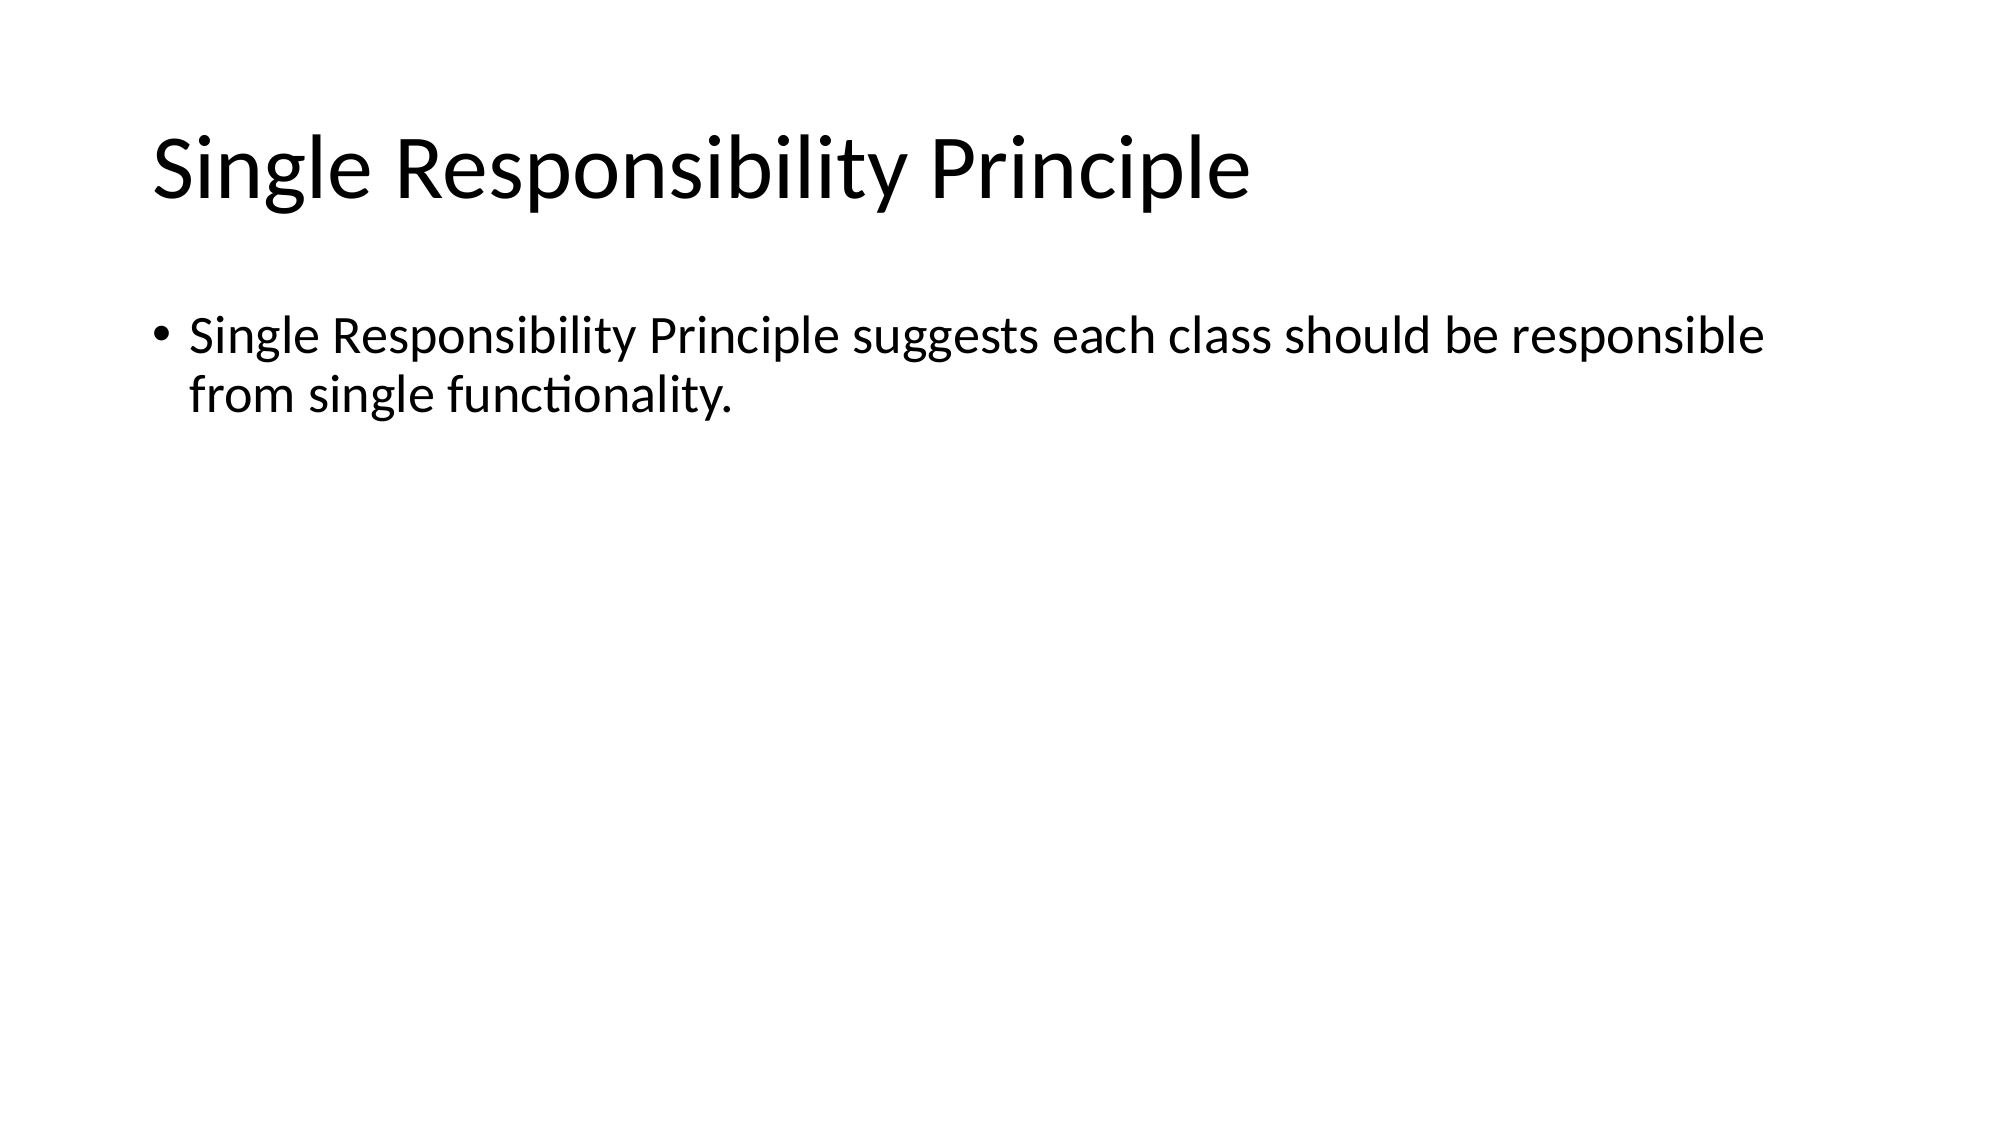

# Single Responsibility Principle
Single Responsibility Principle suggests each class should be responsible from single functionality.